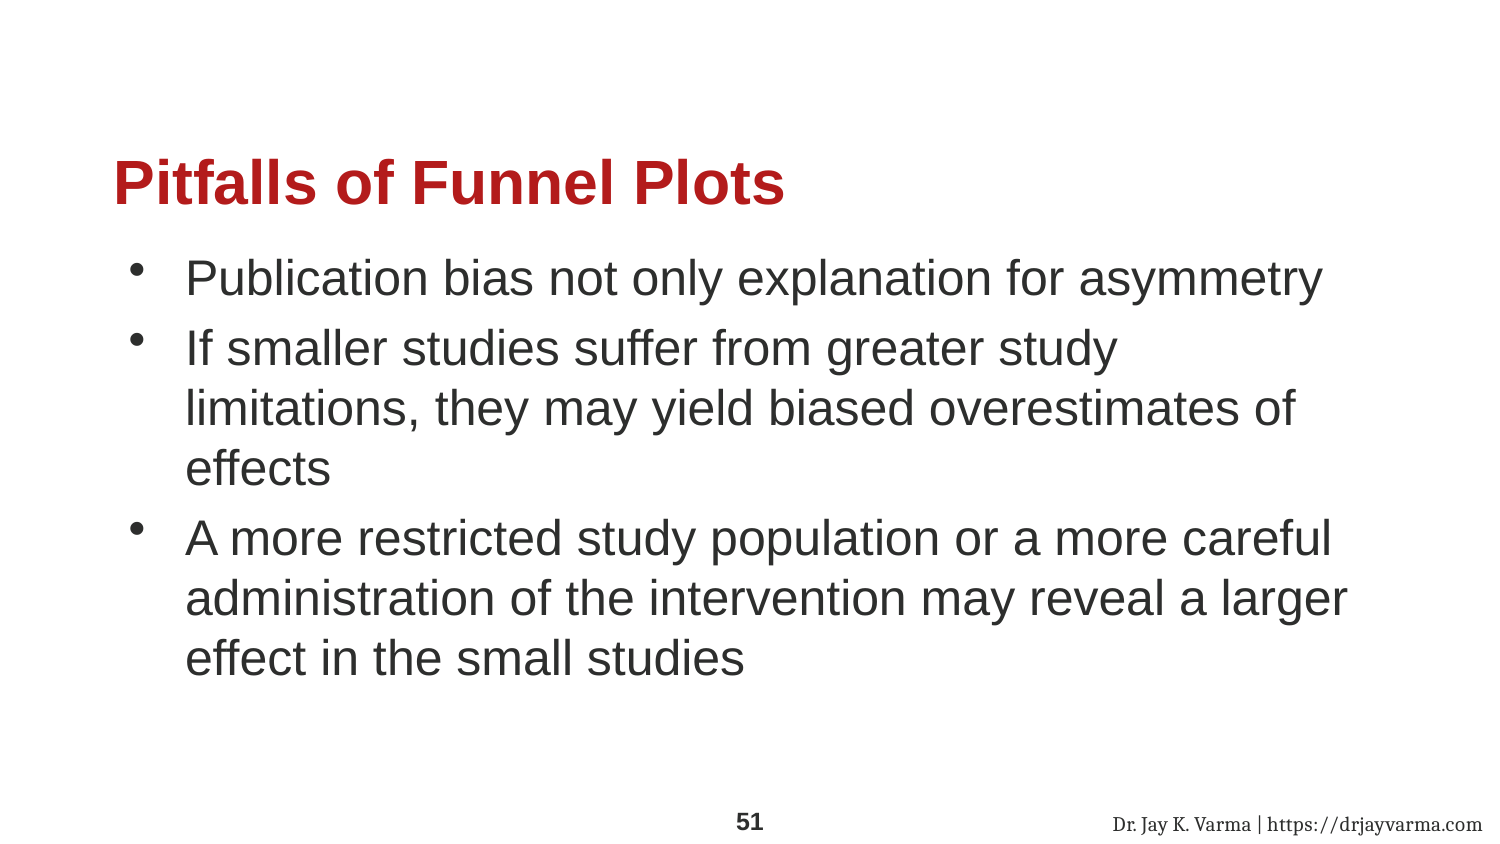

# Pitfalls of Funnel Plots
Publication bias not only explanation for asymmetry
If smaller studies suffer from greater study limitations, they may yield biased overestimates of effects
A more restricted study population or a more careful administration of the intervention may reveal a larger effect in the small studies

Dr. Jay K. Varma | https://drjayvarma.com